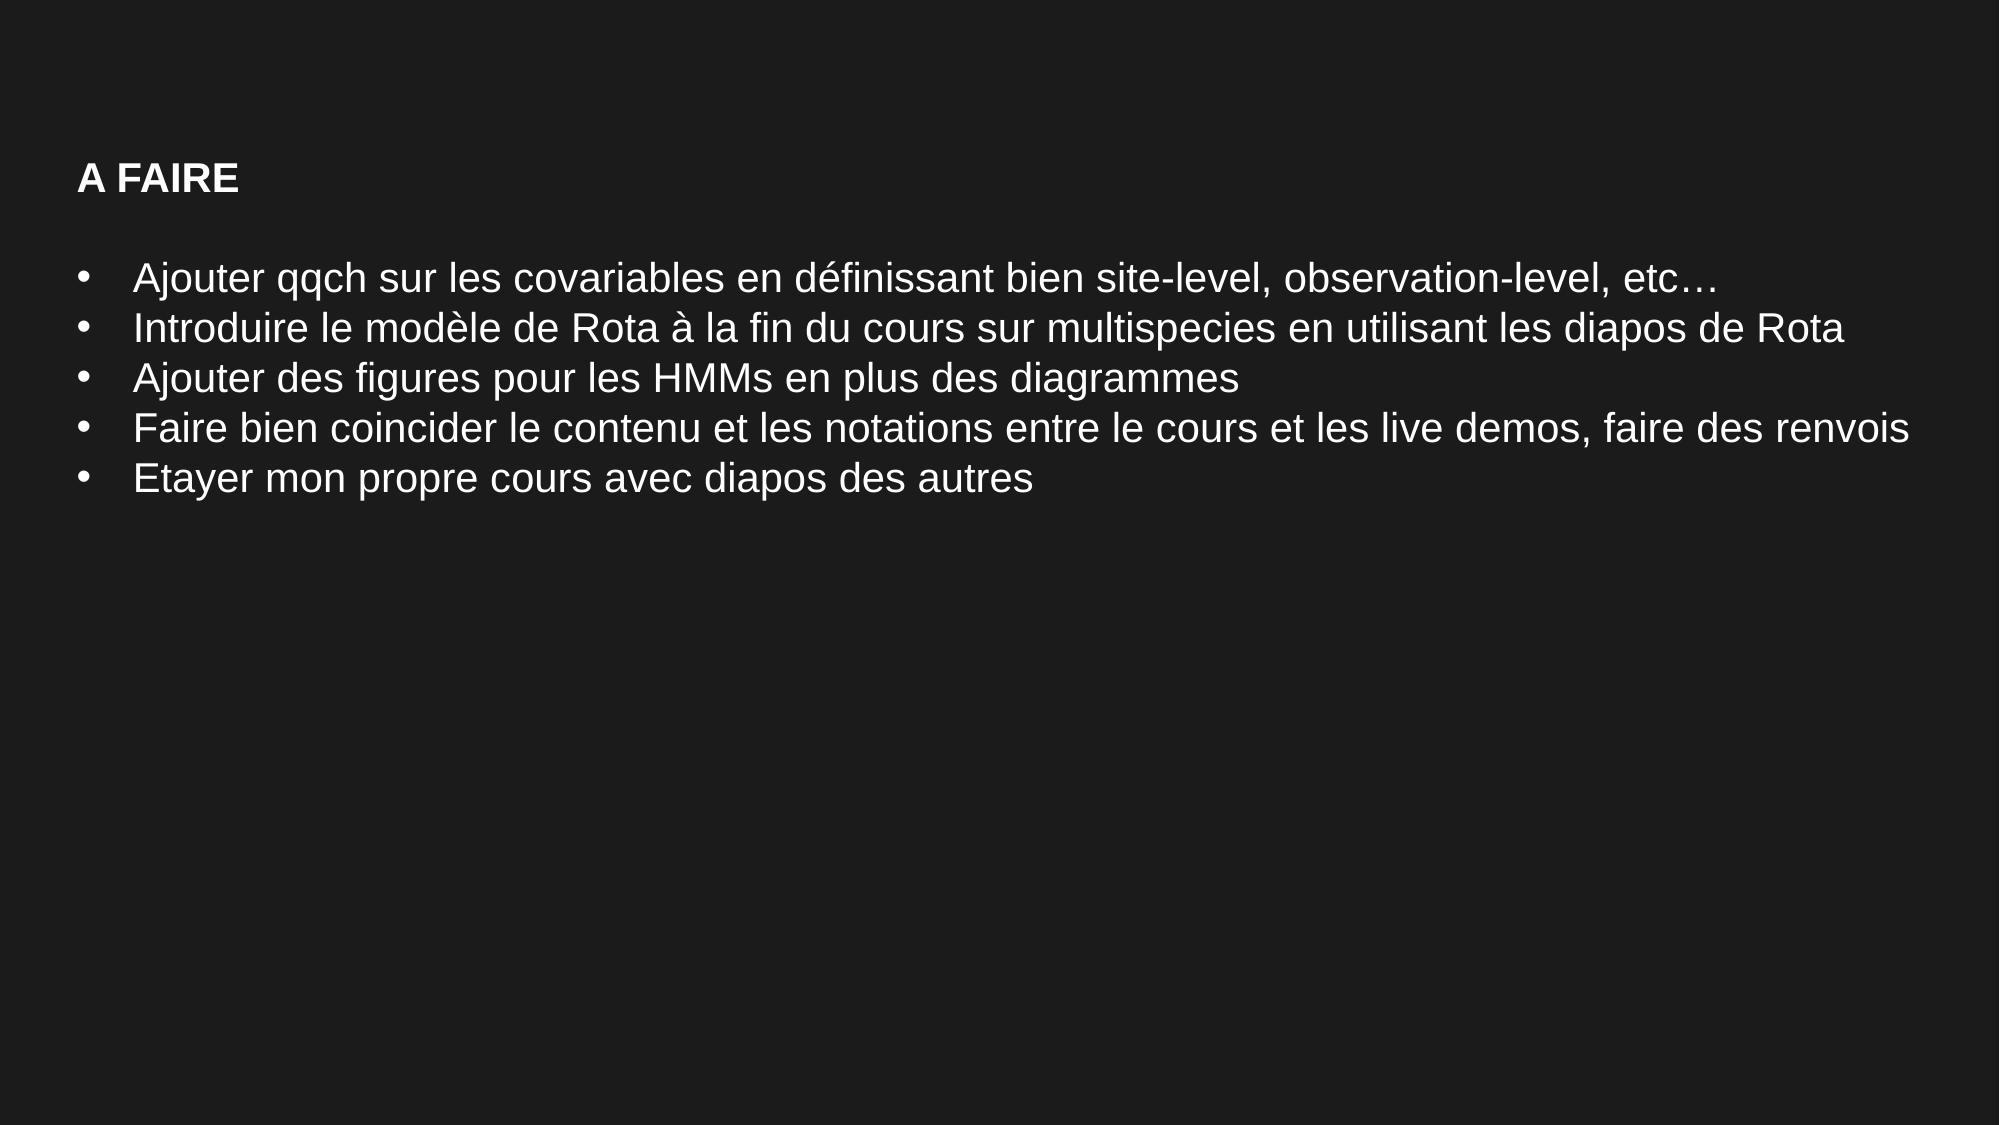

A FAIRE

Ajouter qqch sur les covariables en définissant bien site-level, observation-level, etc…
Introduire le modèle de Rota à la fin du cours sur multispecies en utilisant les diapos de Rota
Ajouter des figures pour les HMMs en plus des diagrammes
Faire bien coincider le contenu et les notations entre le cours et les live demos, faire des renvois
Etayer mon propre cours avec diapos des autres